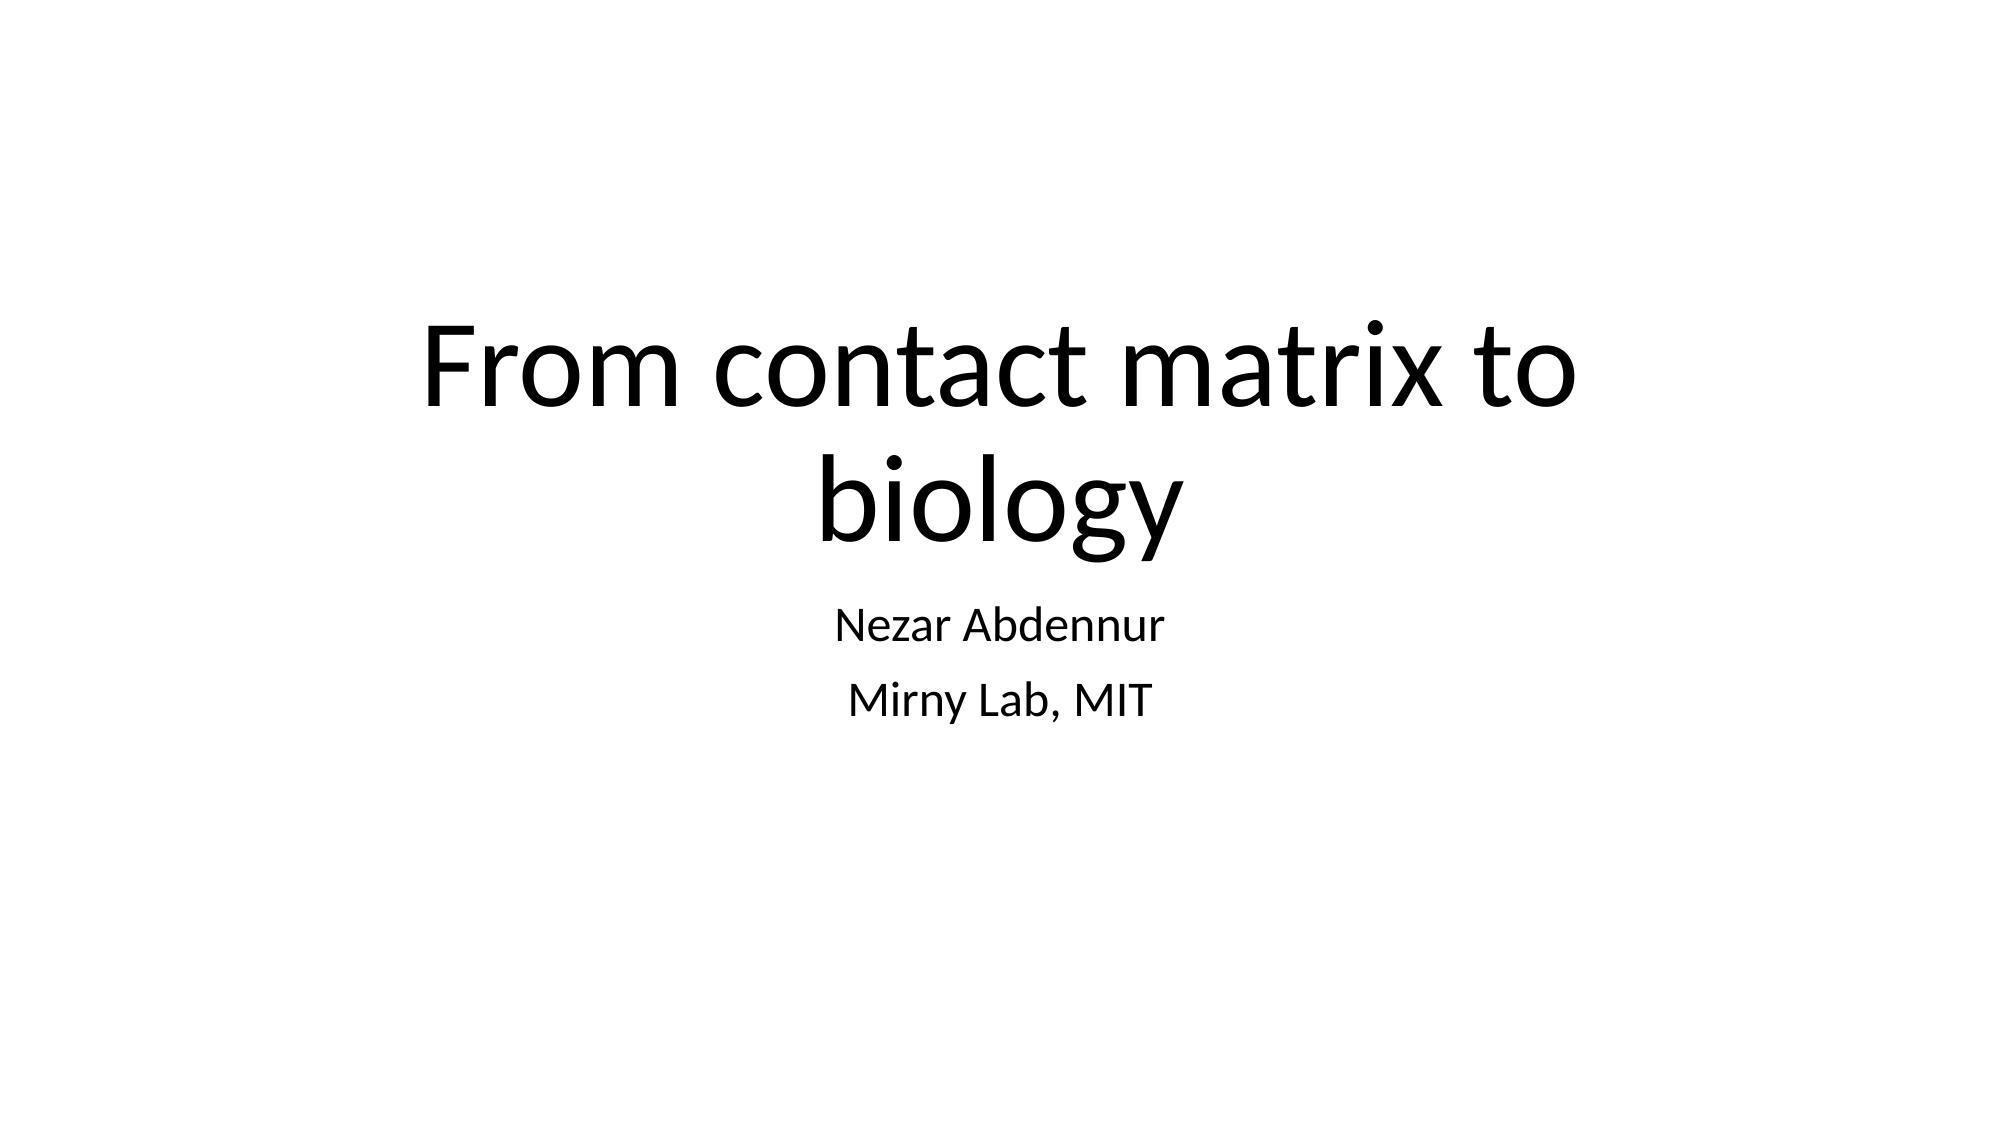

# From contact matrix to biology
Nezar Abdennur
Mirny Lab, MIT